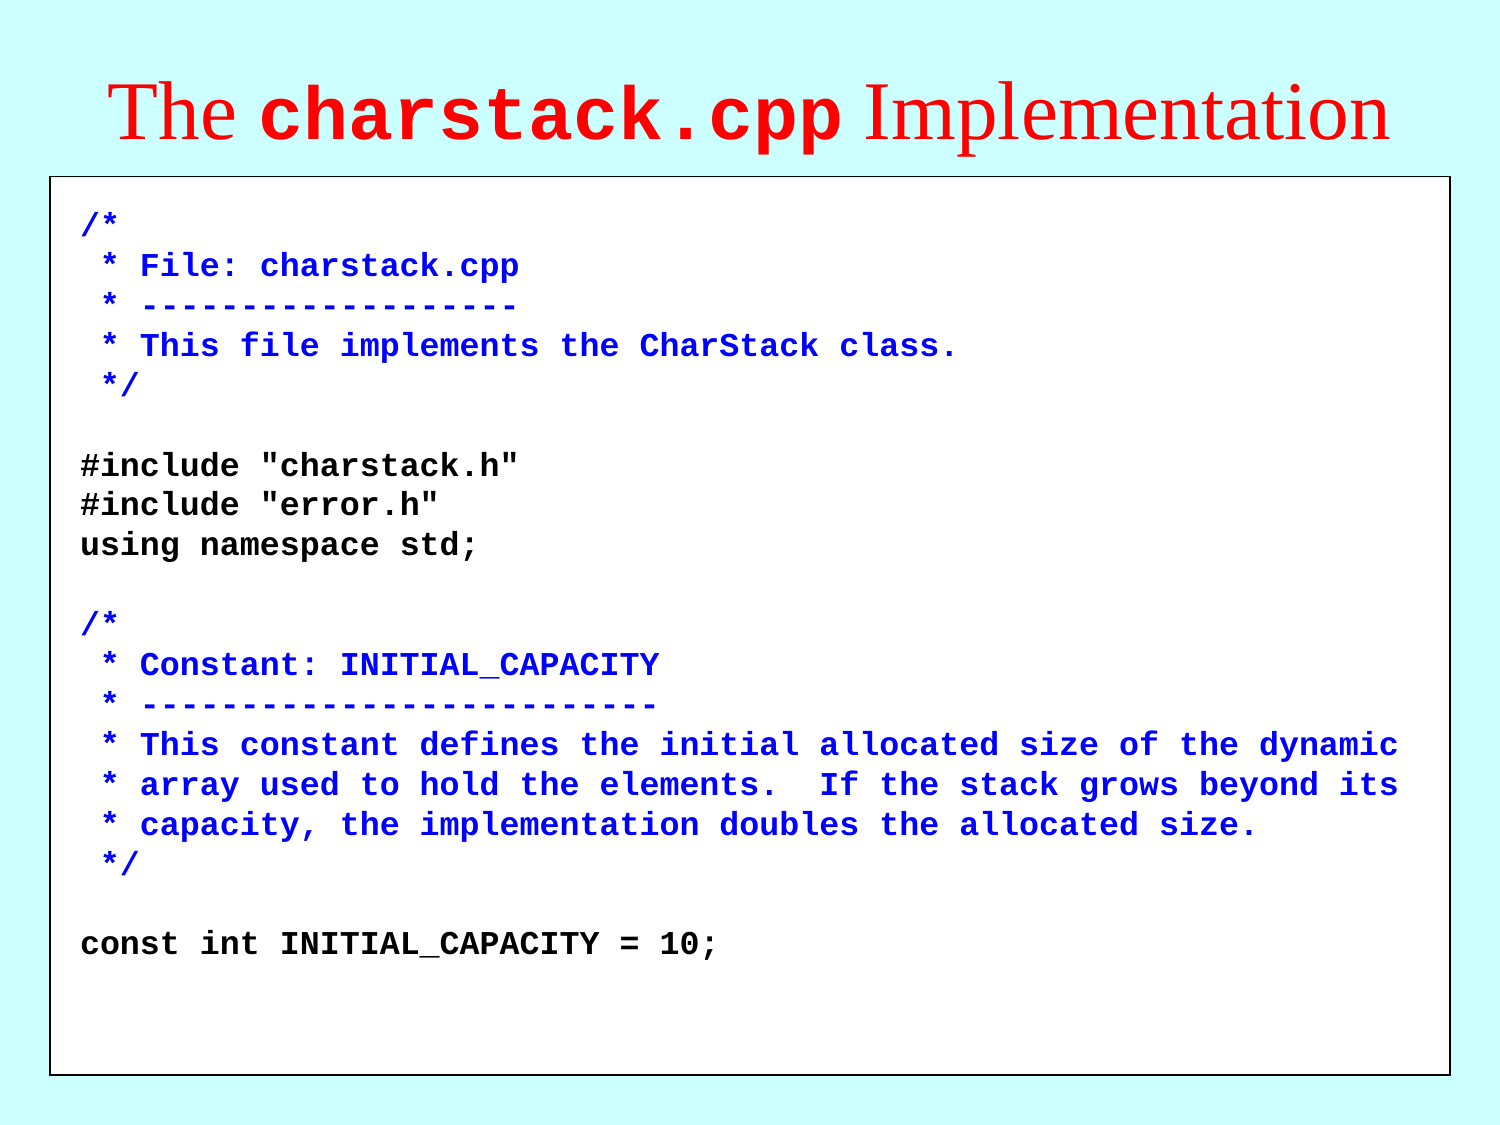

# The charstack.cpp Implementation

/*
 * File: charstack.cpp
 * -------------------
 * This file implements the CharStack class.
 */

#include "charstack.h"
#include "error.h"
using namespace std;

/*
 * Constant: INITIAL_CAPACITY
 * --------------------------
 * This constant defines the initial allocated size of the dynamic
 * array used to hold the elements.  If the stack grows beyond its
 * capacity, the implementation doubles the allocated size.
 */

const int INITIAL_CAPACITY = 10;